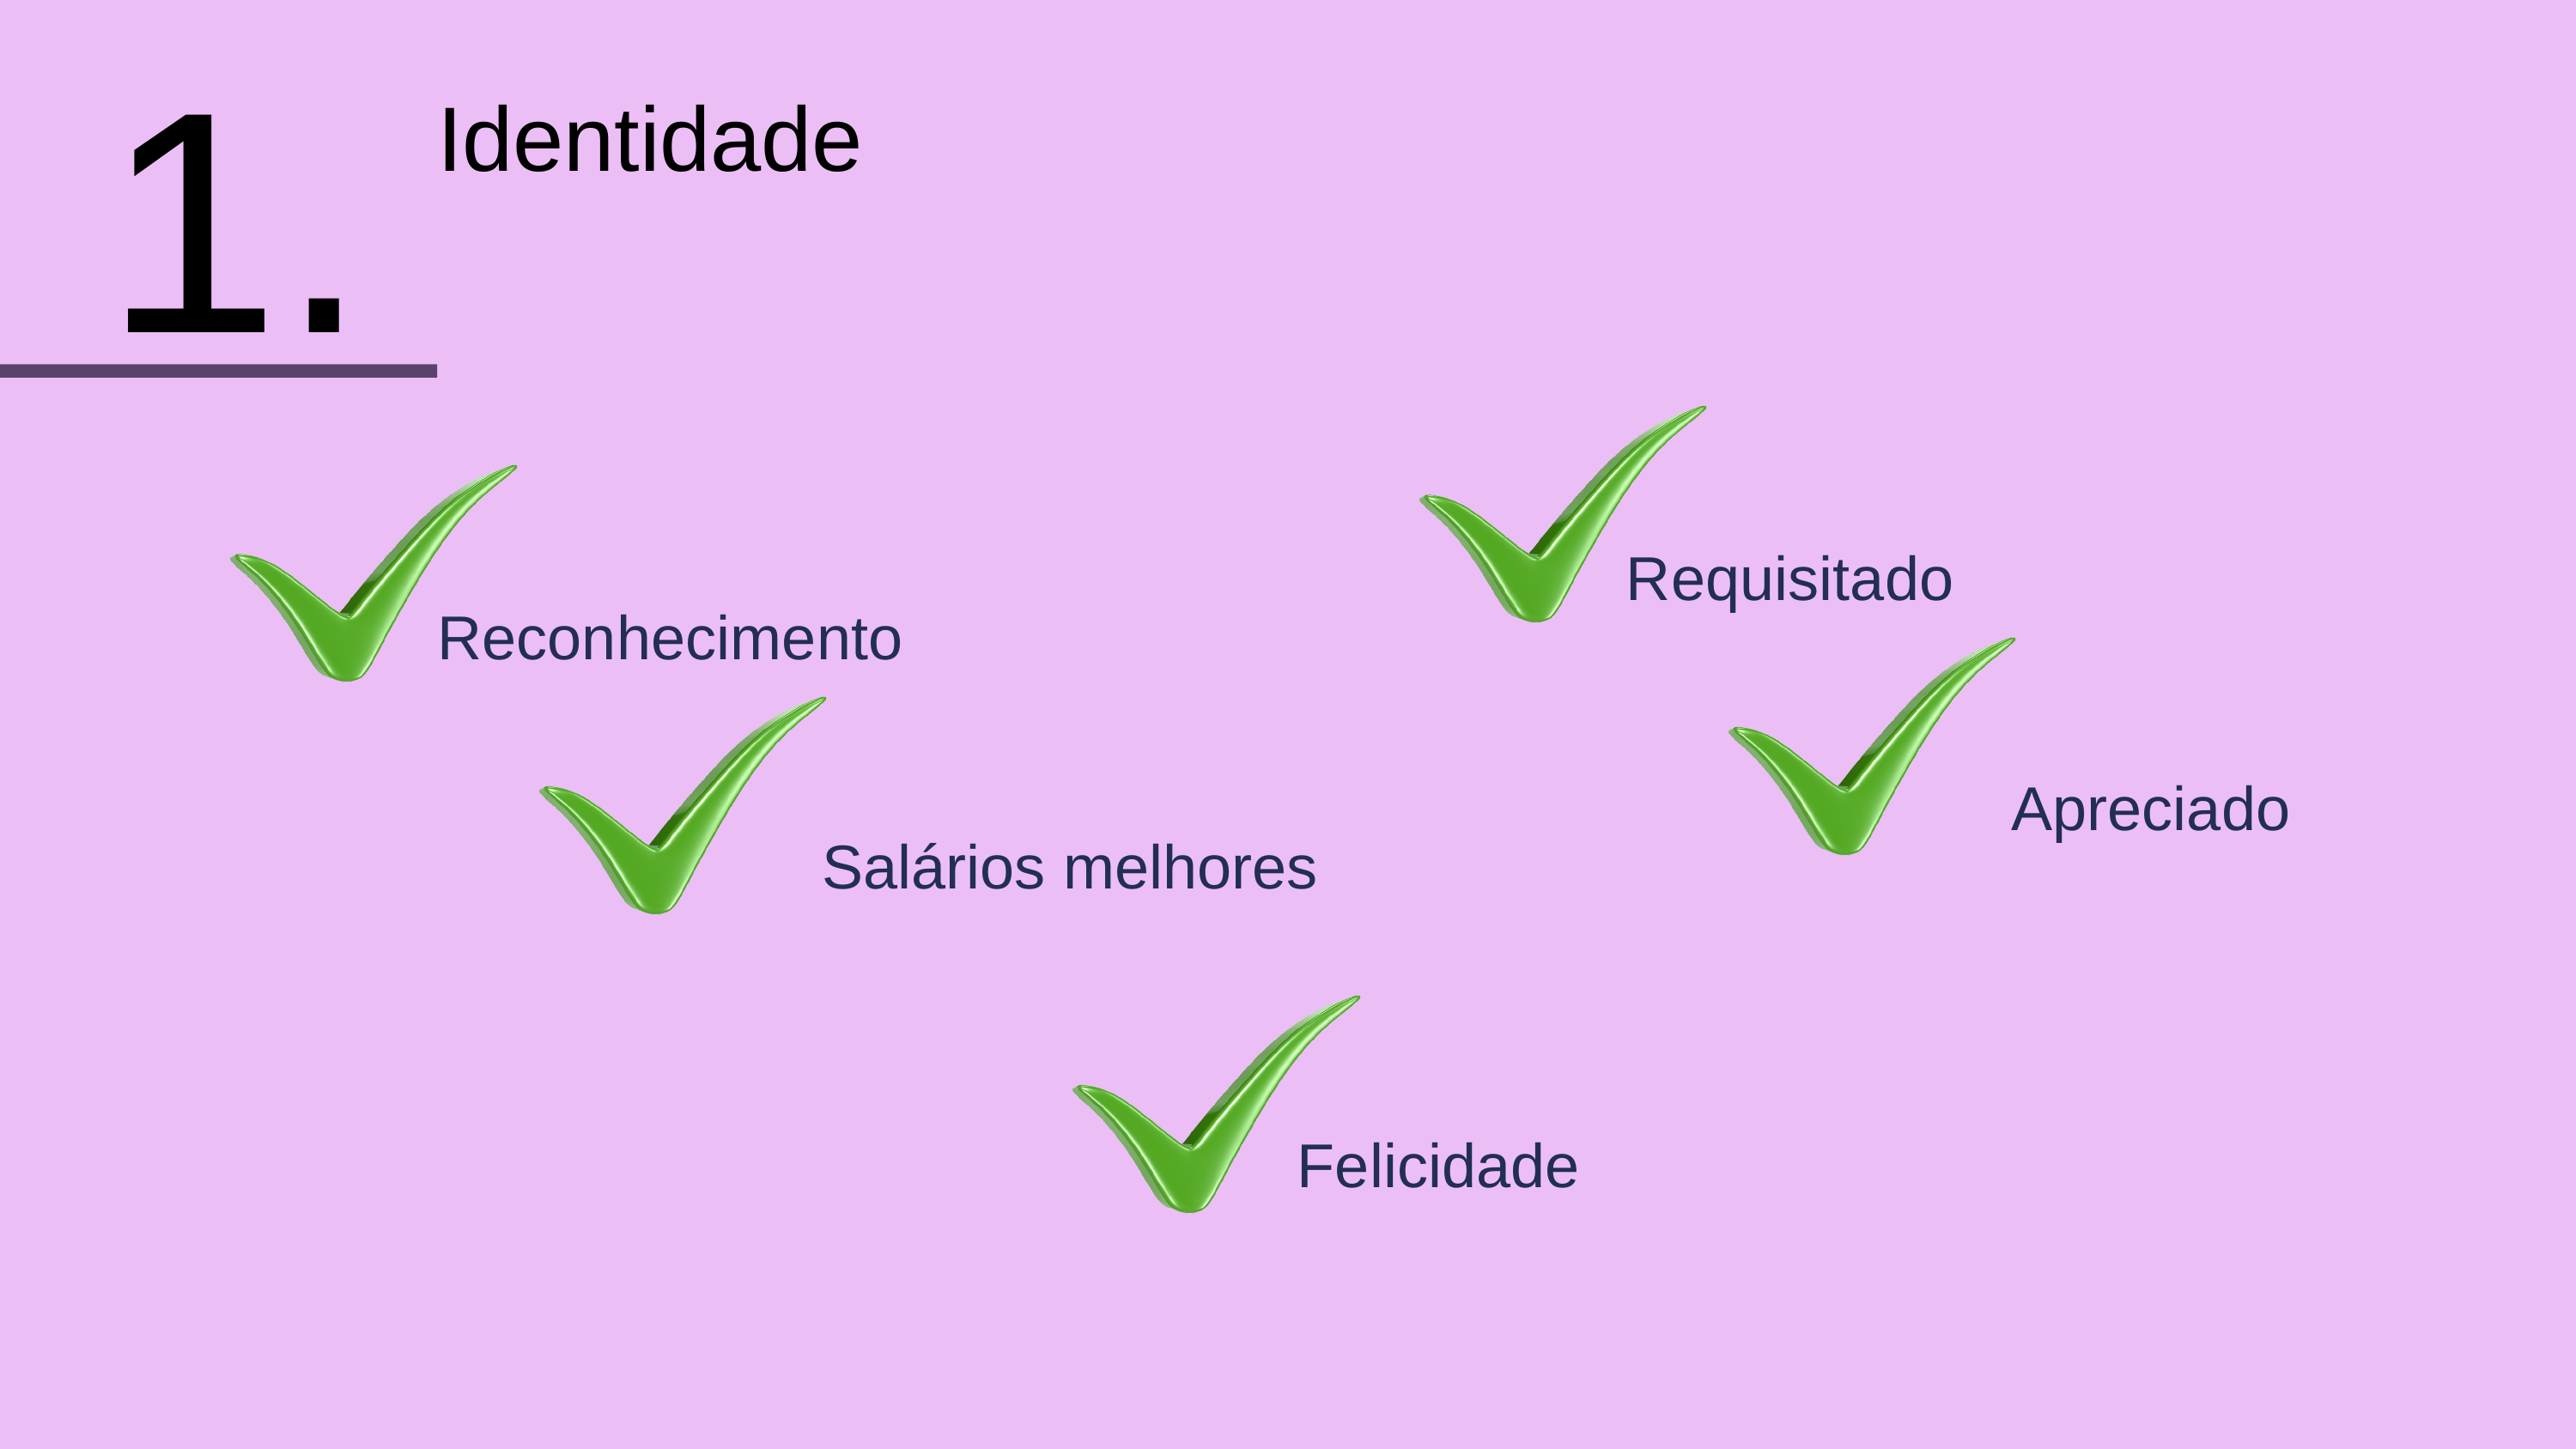

1.
Identidade

Requisitado
Reconhecimento

Apreciado
Salários melhores

Felicidade